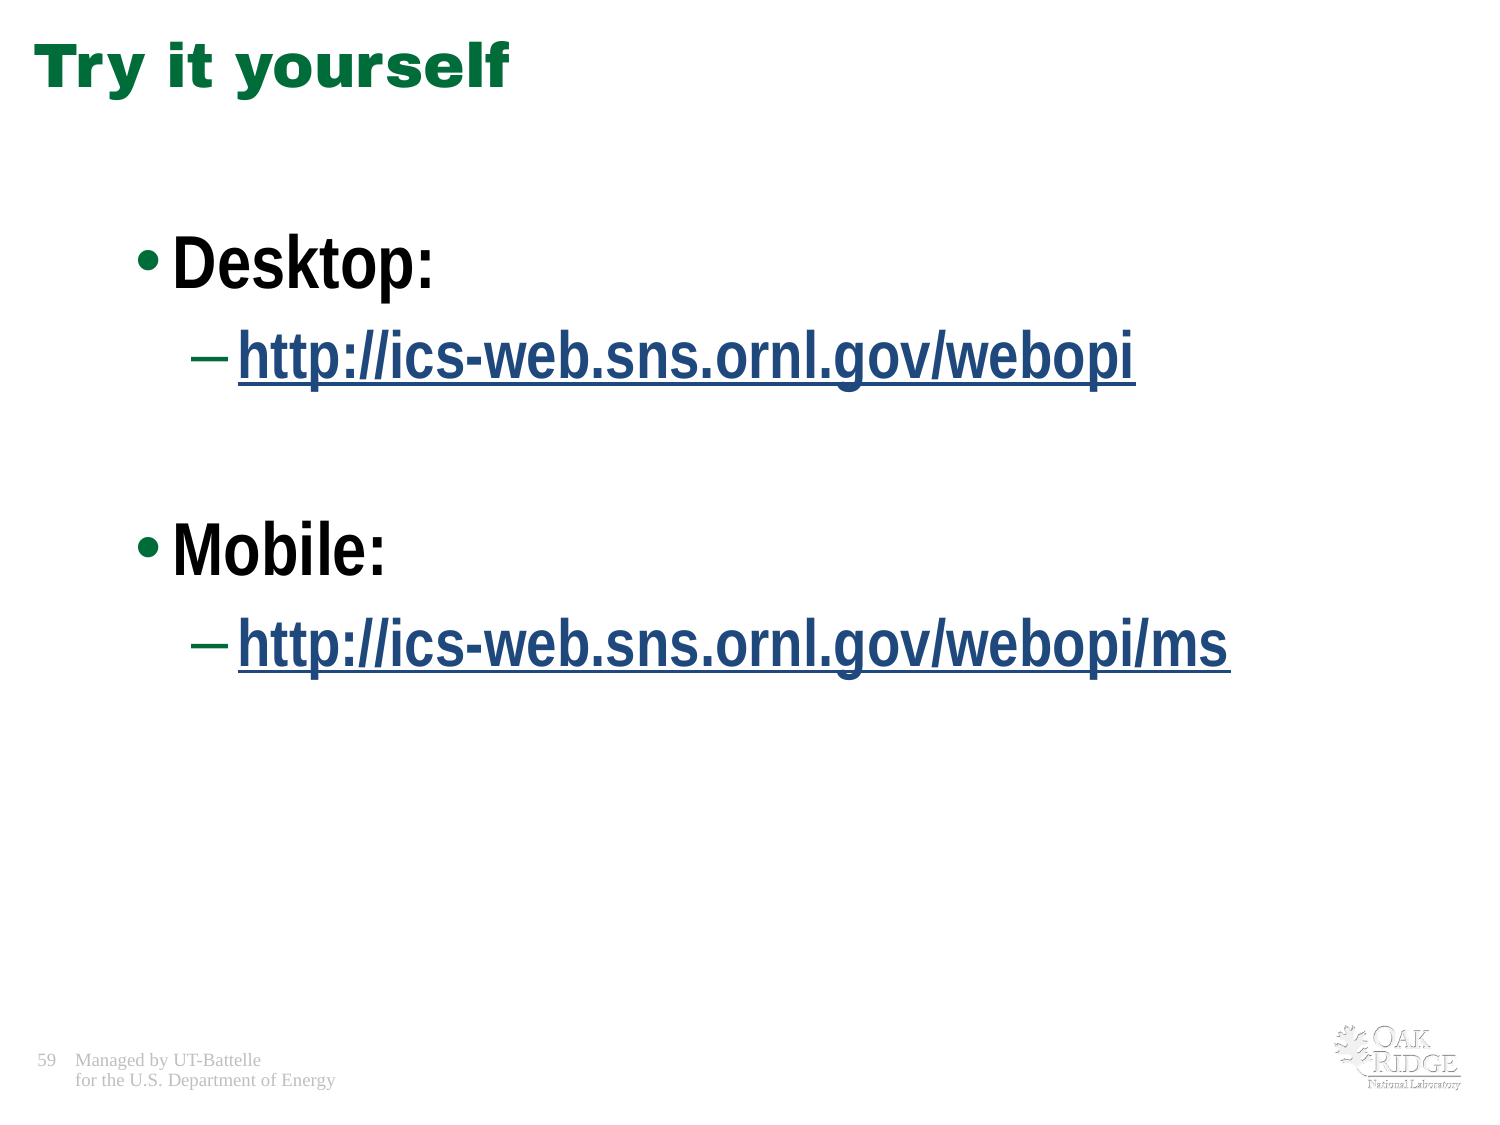

# Try it yourself
Desktop:
http://ics-web.sns.ornl.gov/webopi

Mobile:
http://ics-web.sns.ornl.gov/webopi/ms